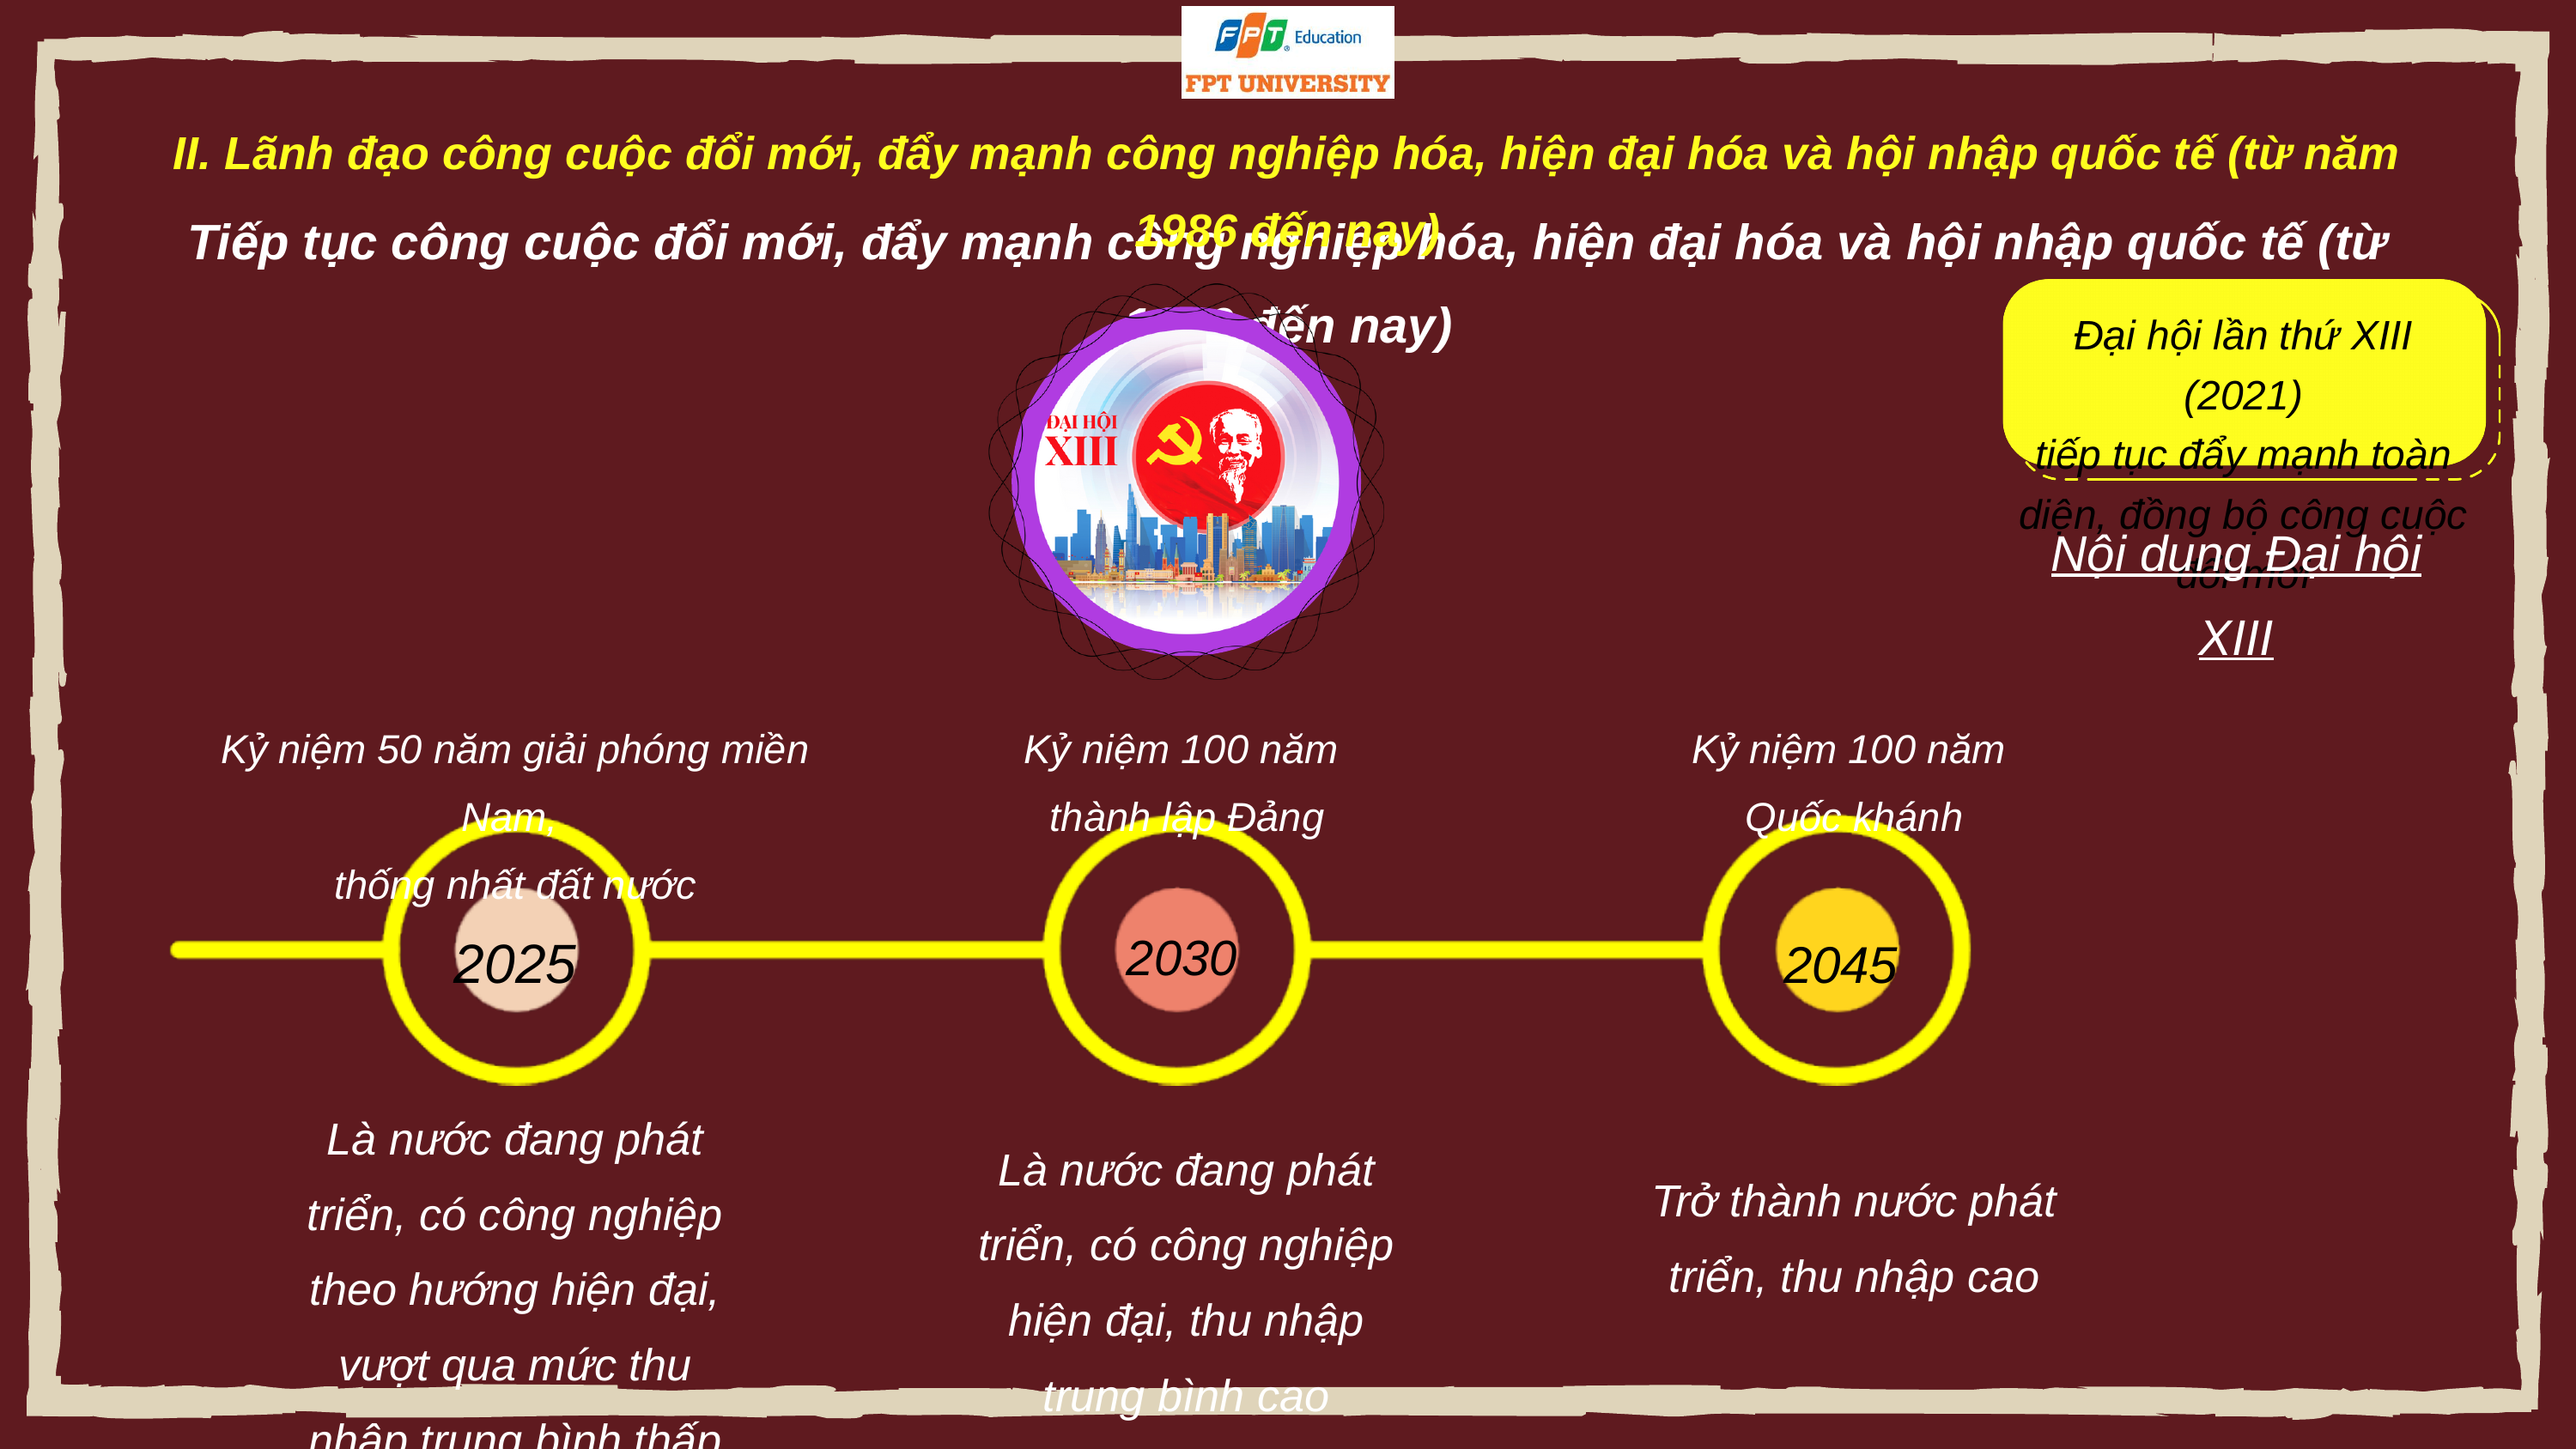

II. Lãnh đạo công cuộc đổi mới, đẩy mạnh công nghiệp hóa, hiện đại hóa và hội nhập quốc tế (từ năm 1986 đến nay)
Tiếp tục công cuộc đổi mới, đẩy mạnh công nghiệp hóa, hiện đại hóa và hội nhập quốc tế (từ 1996 đến nay)

Đại hội lần thứ XIII (2021)
tiếp tục đẩy mạnh toàn diện, đồng bộ công cuộc đổi mới

Nội dung Đại hội XIII
Kỷ niệm 50 năm giải phóng miền Nam,
thống nhất đất nước
Kỷ niệm 100 năm
 thành lập Đảng
Kỷ niệm 100 năm
Quốc khánh

2025
2030
2045
Là nước đang phát triển, có công nghiệp theo hướng hiện đại, vượt qua mức thu nhập trung bình thấp
Là nước đang phát triển, có công nghiệp hiện đại, thu nhập trung bình cao
Trở thành nước phát triển, thu nhập cao